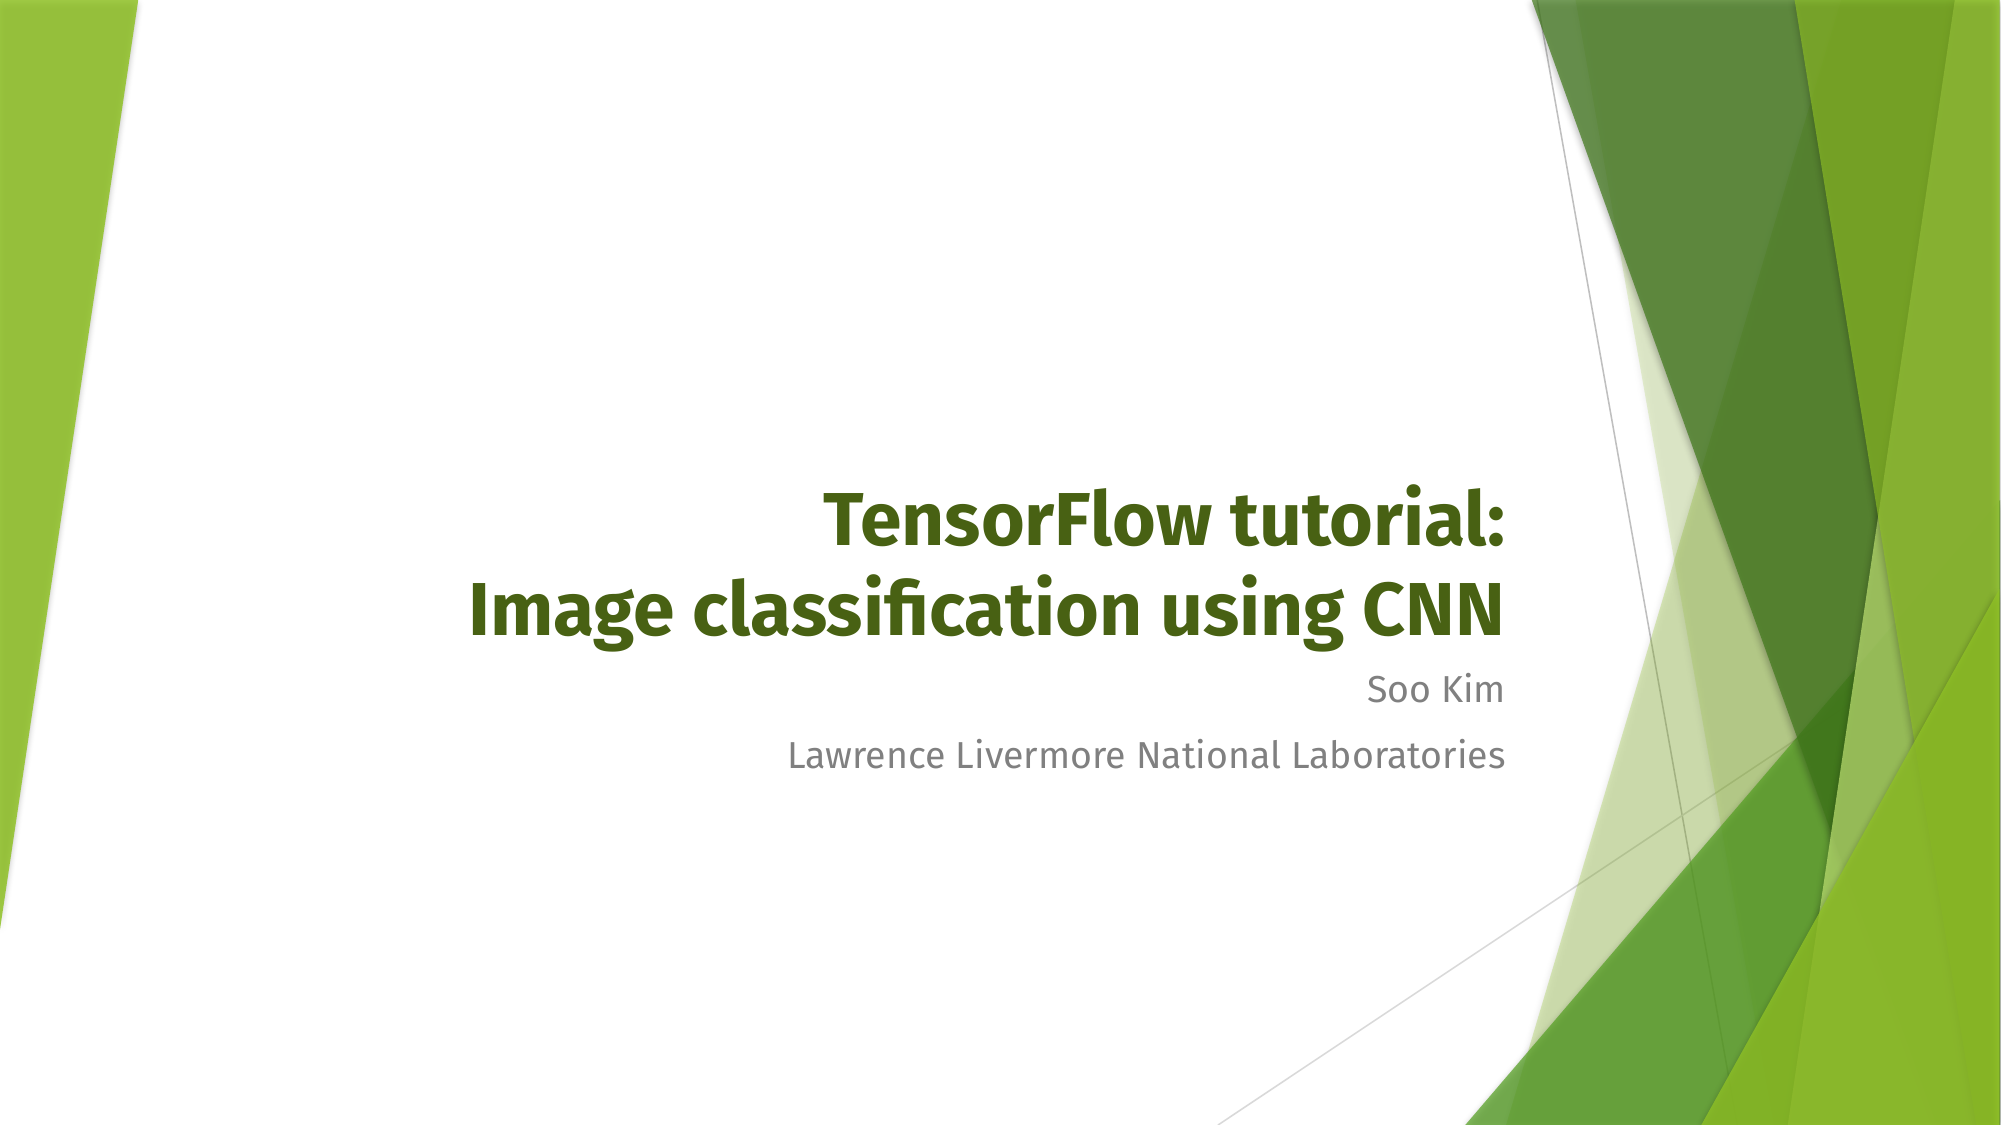

# TensorFlow tutorial: Image classification using CNN
Soo Kim
Lawrence Livermore National Laboratories